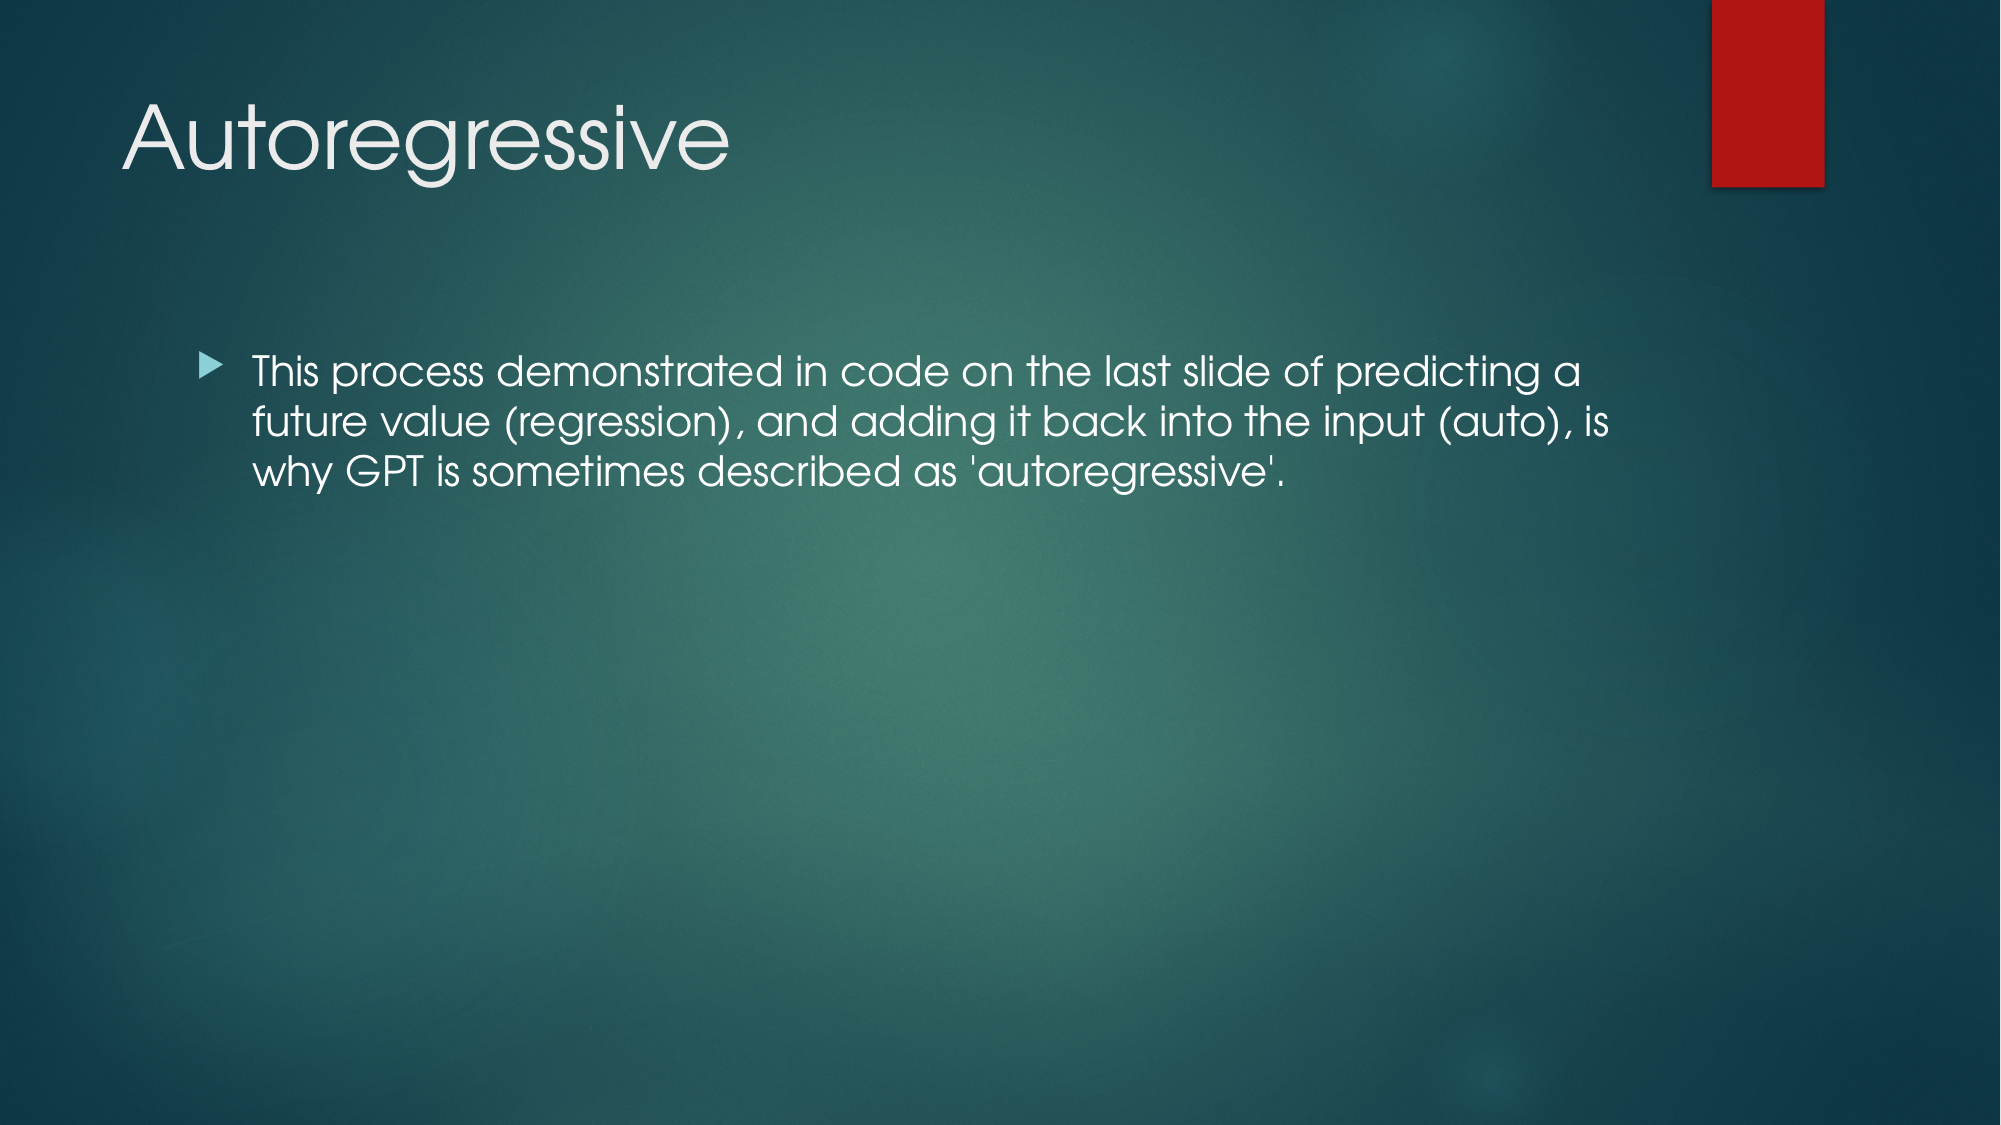

# Autoregressive
This process demonstrated in code on the last slide of predicting a future value (regression), and adding it back into the input (auto), is why GPT is sometimes described as 'autoregressive'.